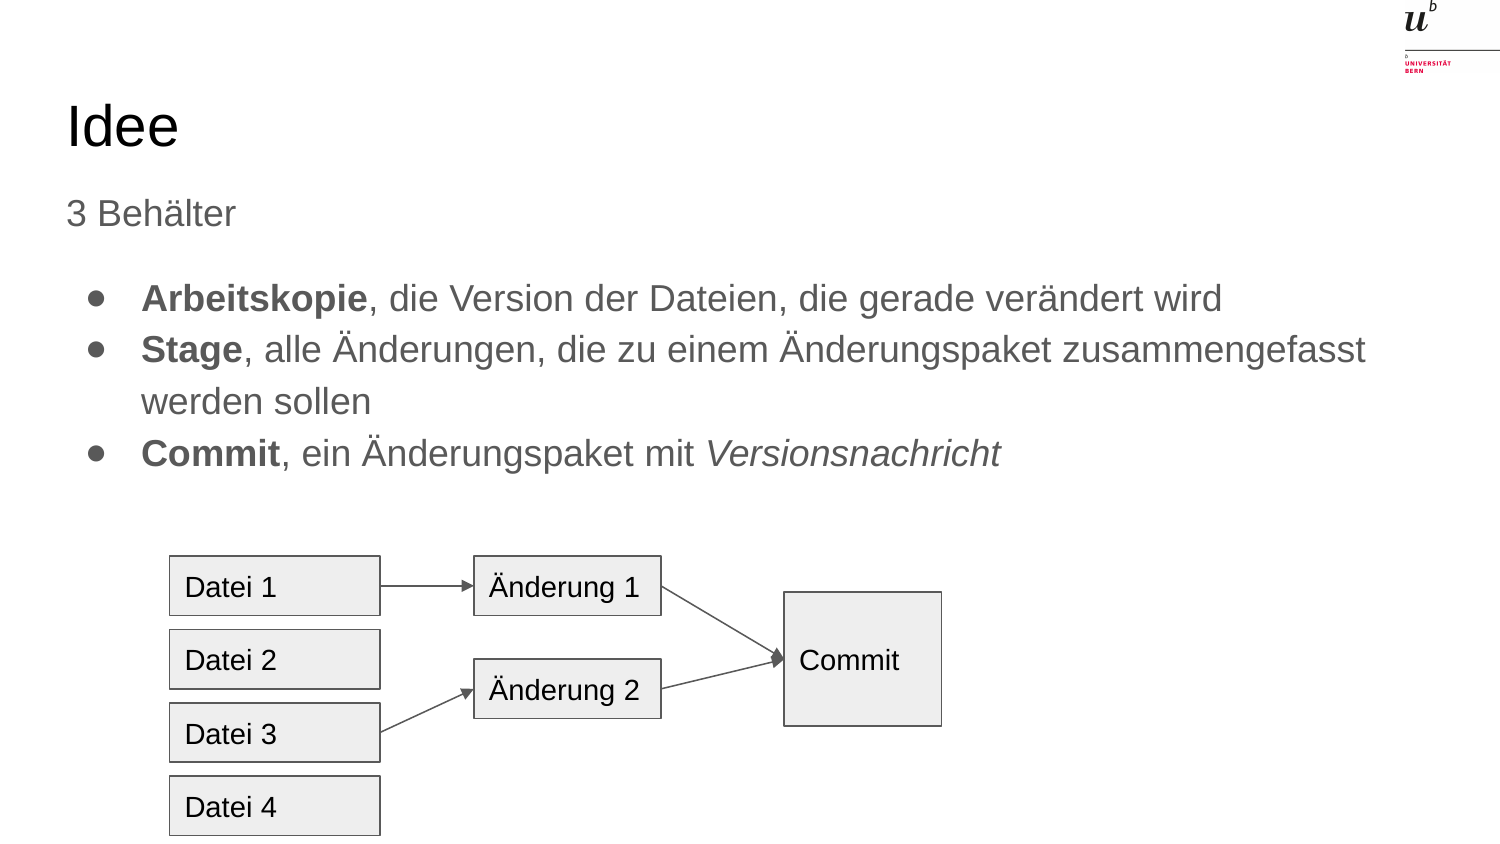

# Idee
3 Behälter
Arbeitskopie, die Version der Dateien, die gerade verändert wird
Stage, alle Änderungen, die zu einem Änderungspaket zusammengefasst werden sollen
Commit, ein Änderungspaket mit Versionsnachricht
Datei 1
Datei 2
Datei 3
Datei 4
Änderung 1
Änderung 2
Commit